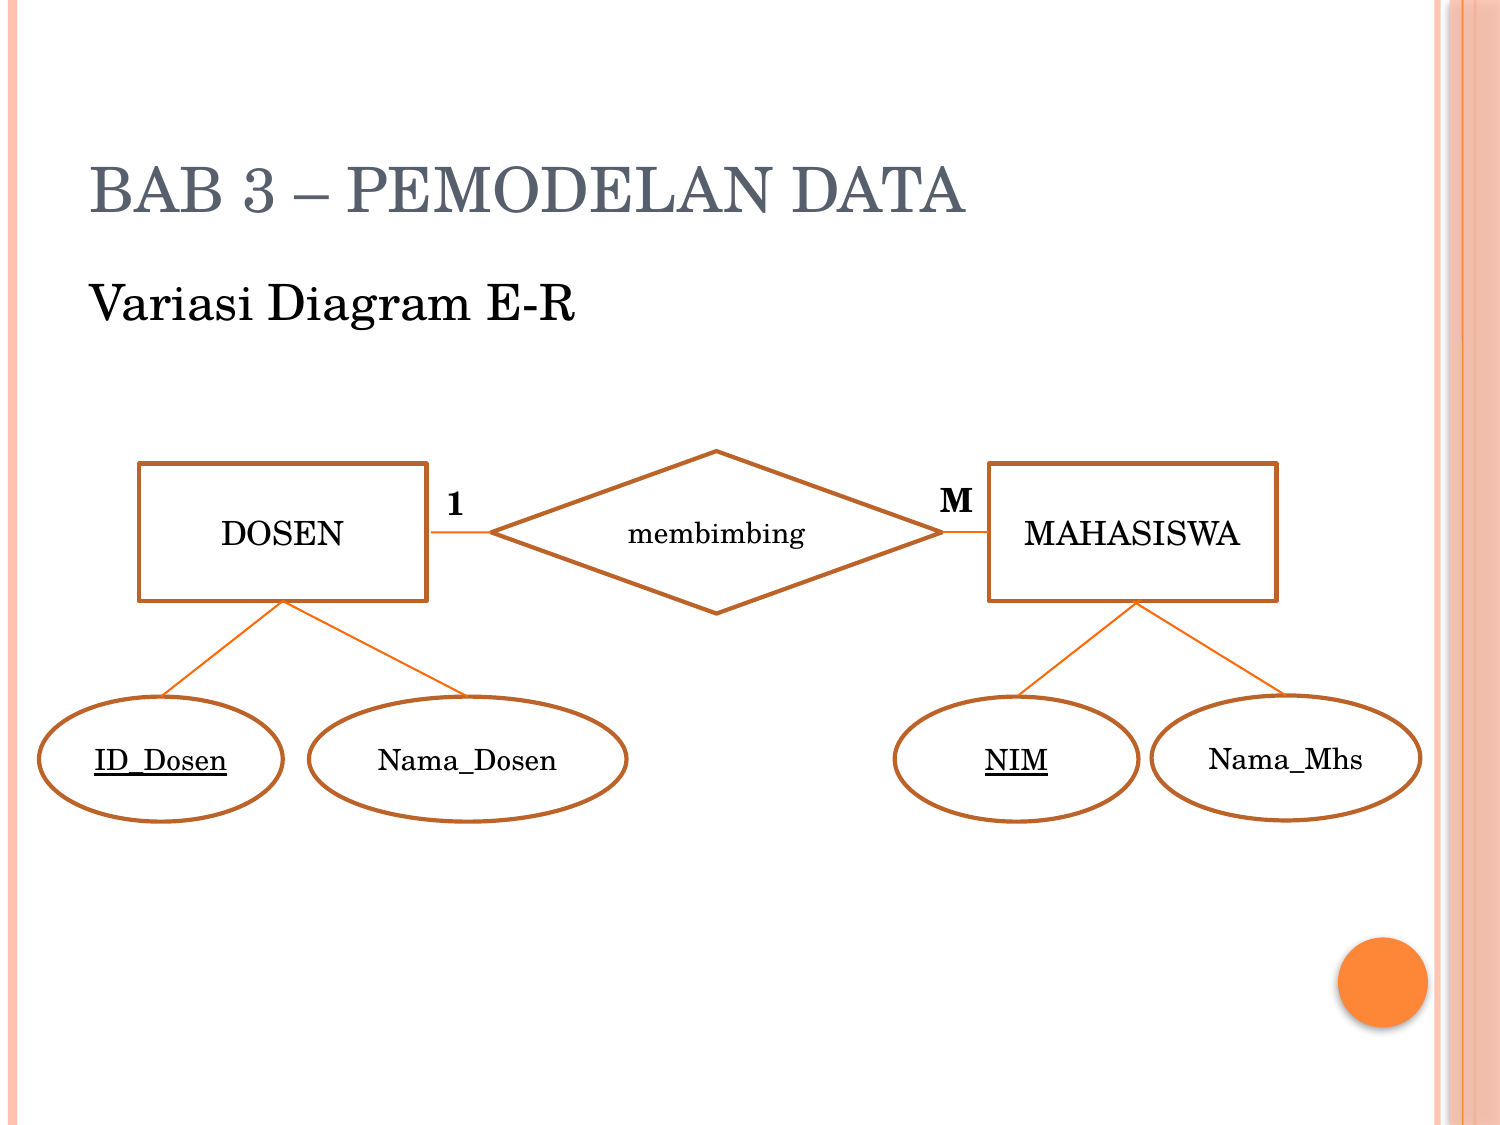

# Bab 3 – Pemodelan Data
Variasi Diagram E-R
membimbing
DOSEN
MAHASISWA
M
1
Nama_Mhs
ID_Dosen
Nama_Dosen
NIM